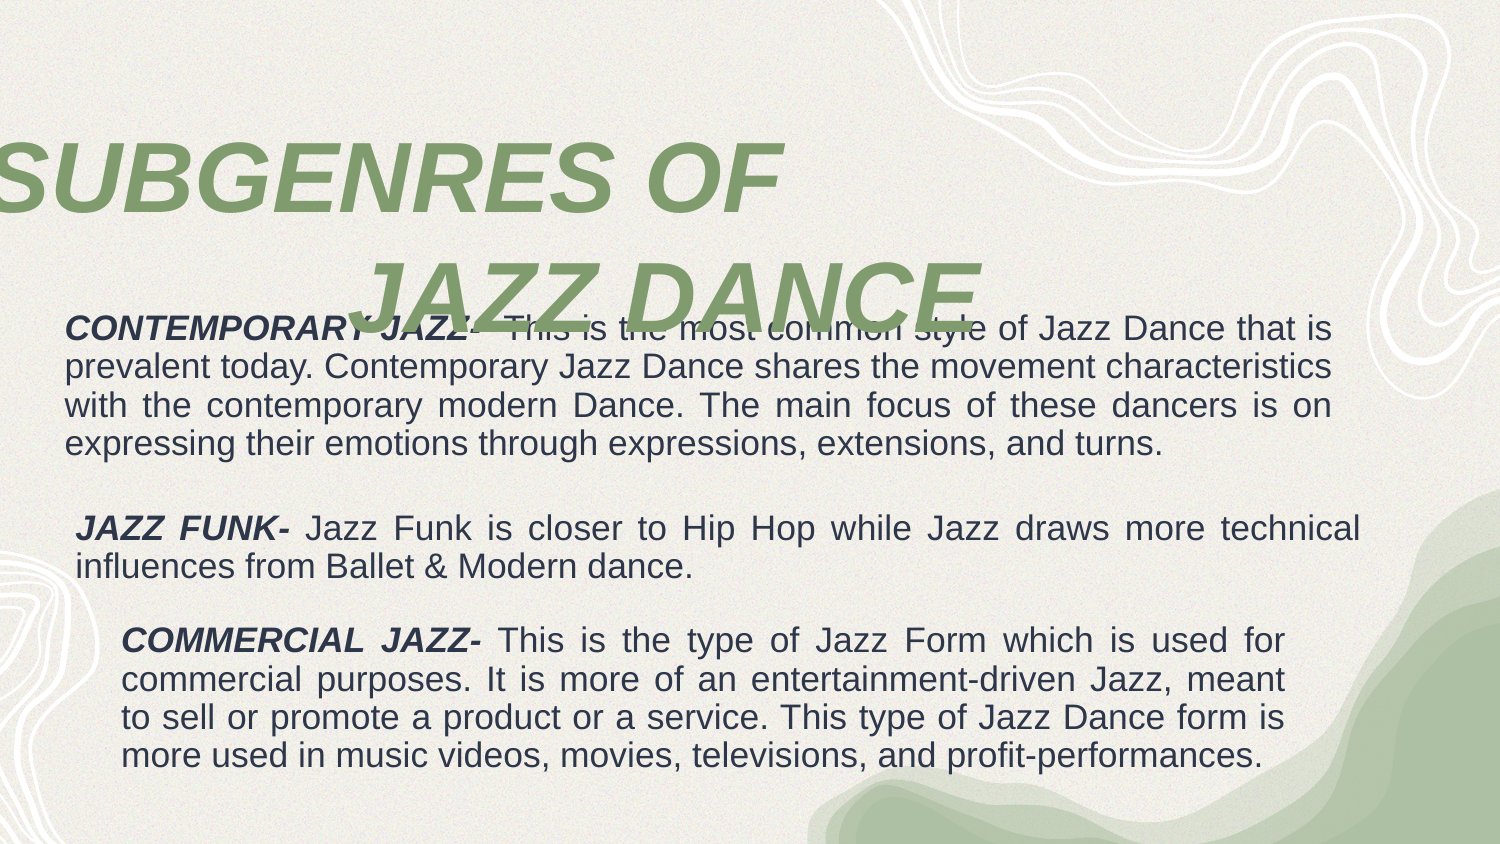

# SUBGENRES OF JAZZ DANCE
CONTEMPORARY JAZZ-  This is the most common style of Jazz Dance that is prevalent today. Contemporary Jazz Dance shares the movement characteristics with the contemporary modern Dance. The main focus of these dancers is on expressing their emotions through expressions, extensions, and turns.

JAZZ FUNK- Jazz Funk is closer to Hip Hop while Jazz draws more technical influences from Ballet & Modern dance.

COMMERCIAL JAZZ- This is the type of Jazz Form which is used for commercial purposes. It is more of an entertainment-driven Jazz, meant to sell or promote a product or a service. This type of Jazz Dance form is more used in music videos, movies, televisions, and profit-performances.